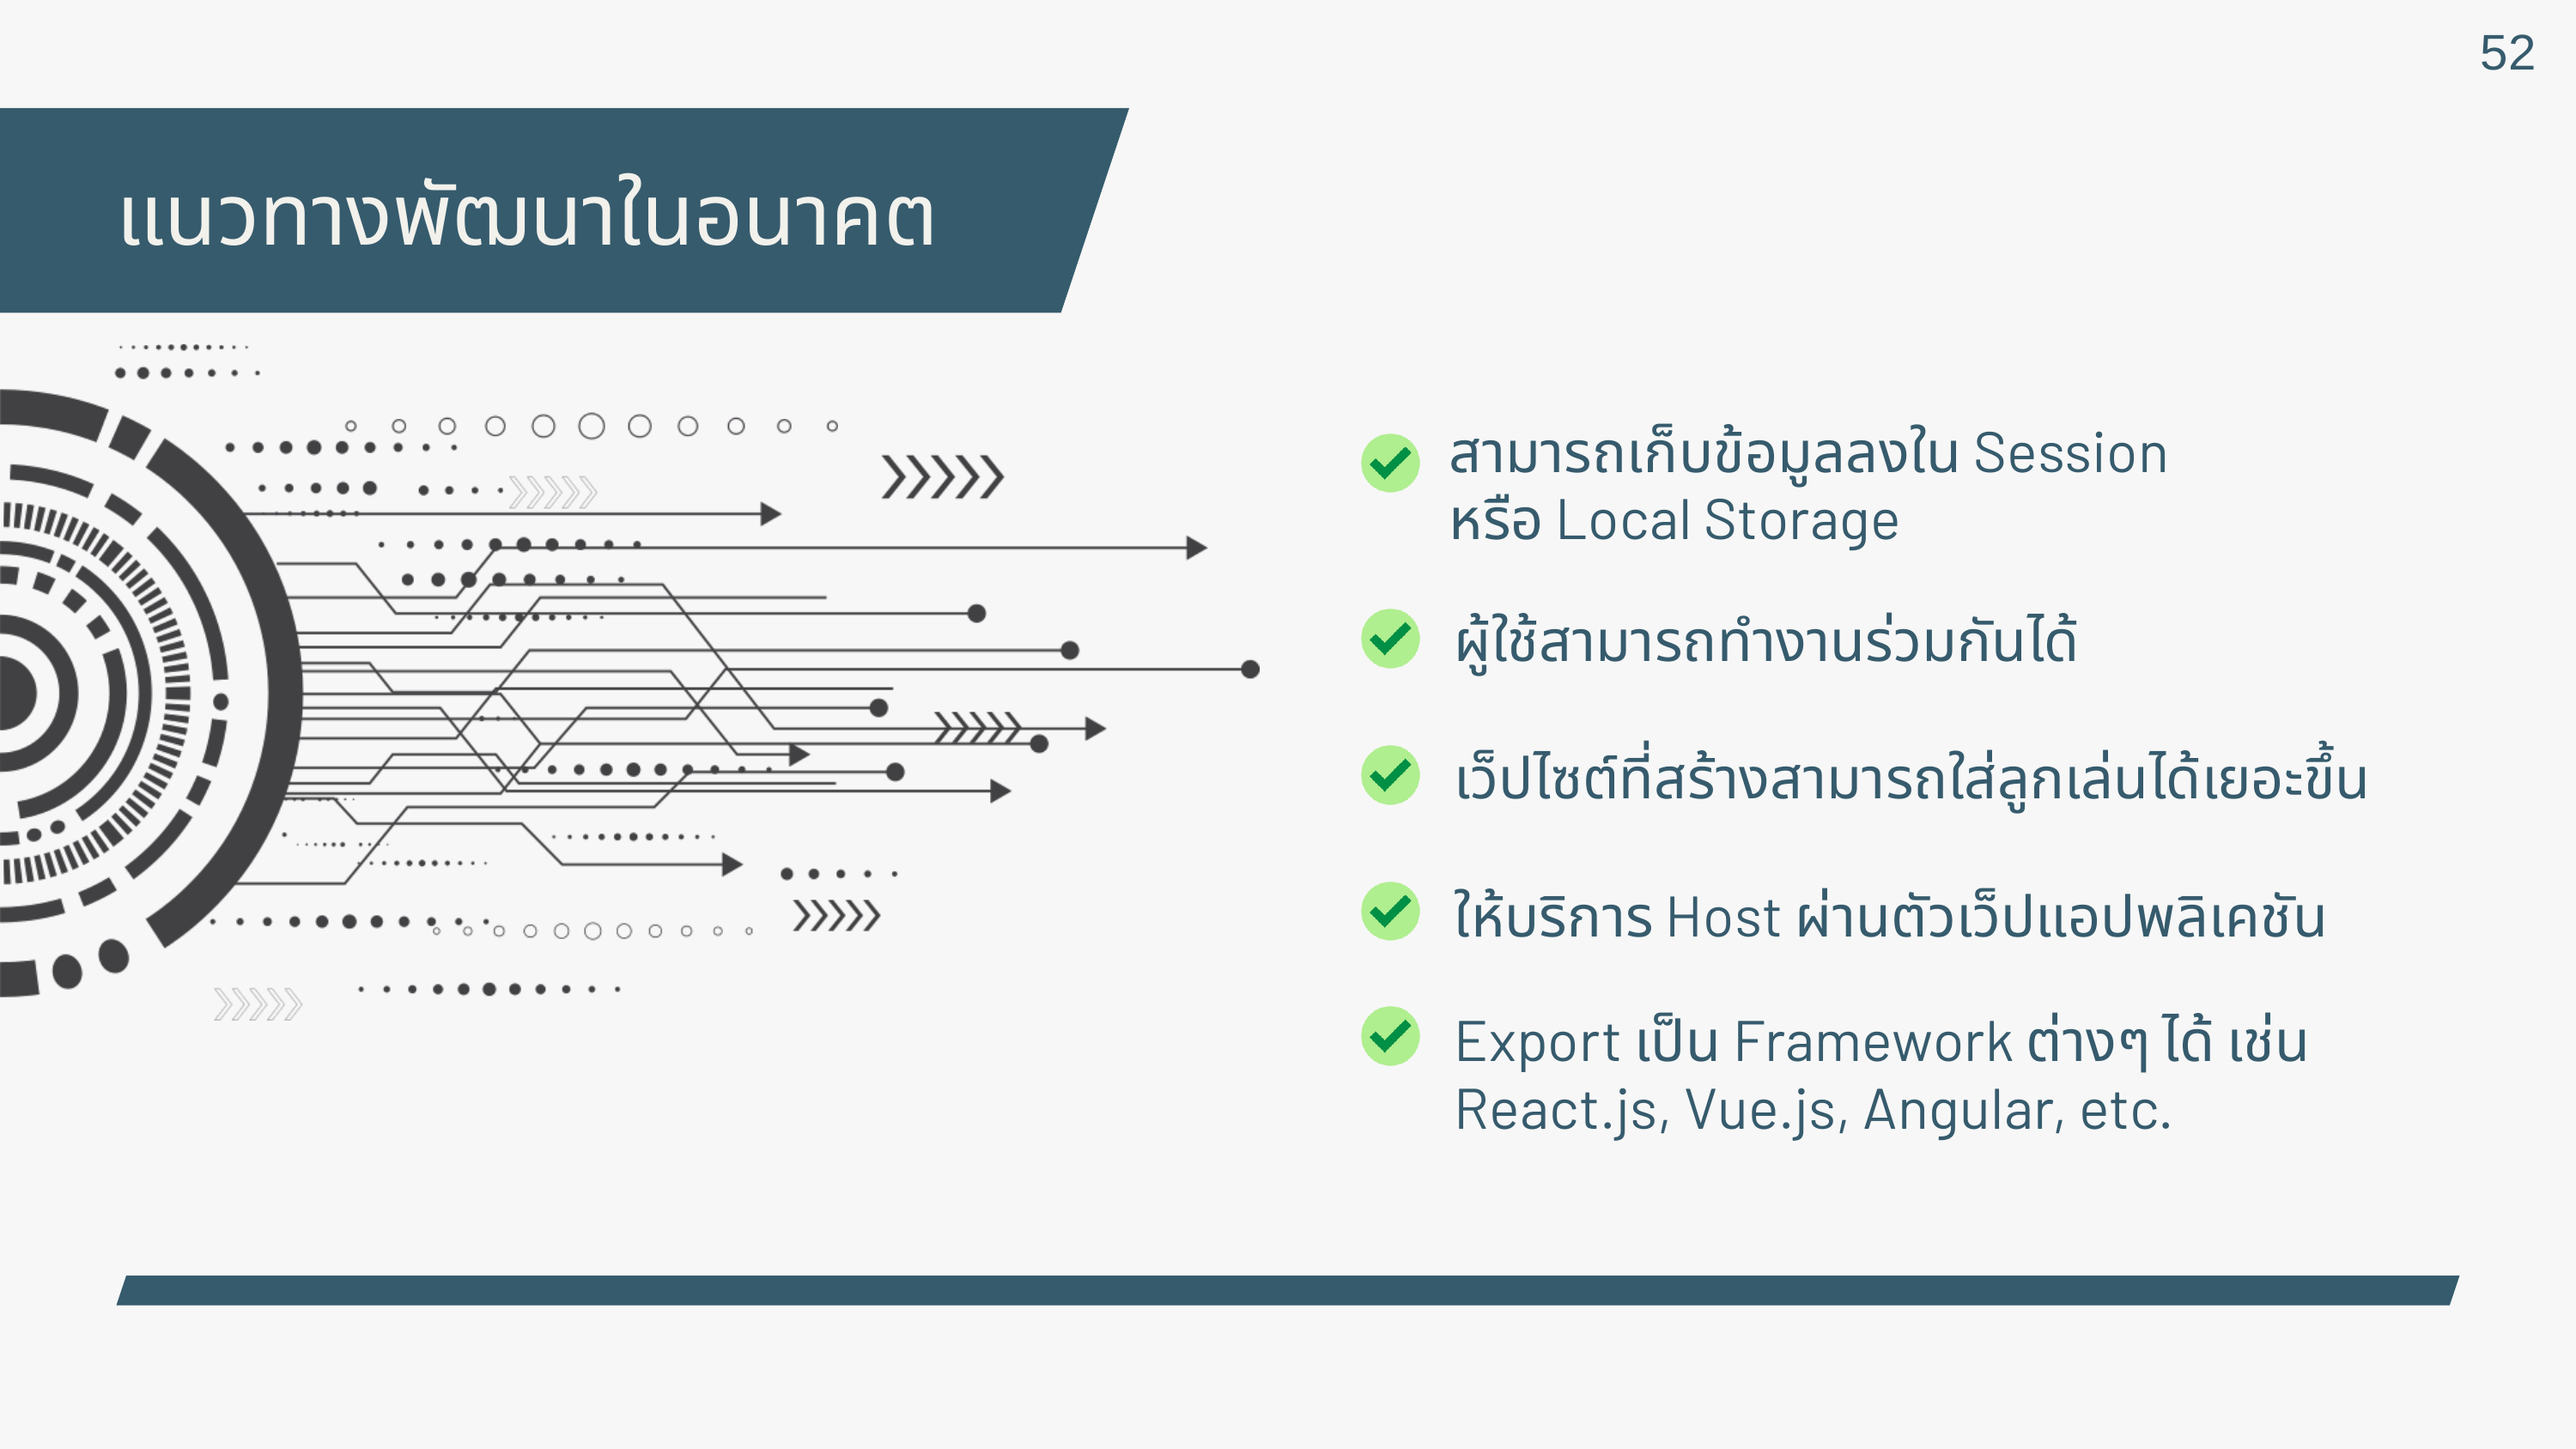

52

แนวทางพัฒนาในอนาคต

สามารถเก็บข้อมูลลงใน Session
หรือ Local Storage

ผู้ใช้สามารถทำงานร่วมกันได้

เว็ปไซต์ที่สร้างสามารถใส่ลูกเล่นได้เยอะขึ้น

ให้บริการ Host ผ่านตัวเว็ปแอปพลิเคชัน

Export เป็น Framework ต่างๆ ได้ เช่น
React.js, Vue.js, Angular, etc.